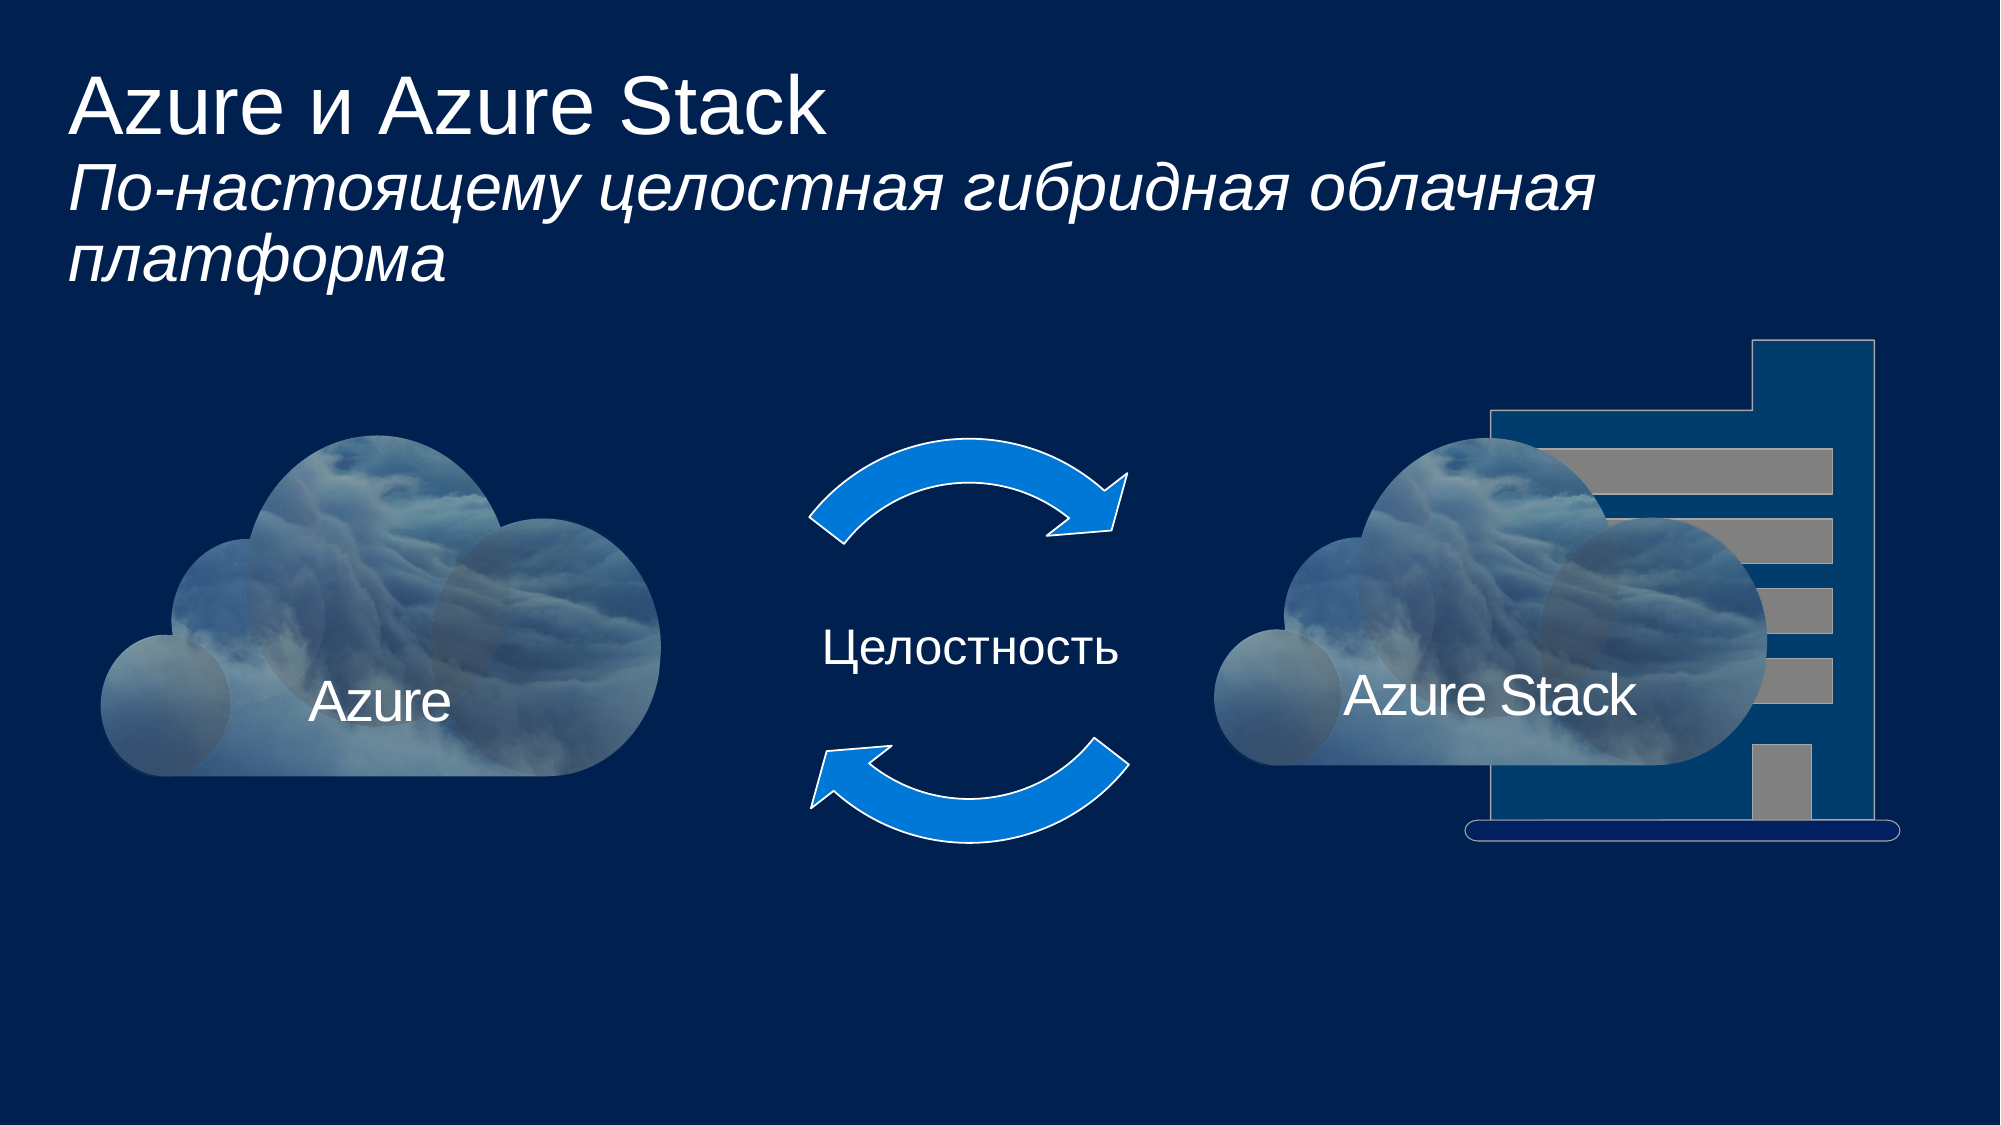

# Azure и Azure Stack По-настоящему целостная гибридная облачная платформа

Azure

Azure Stack
Целостность